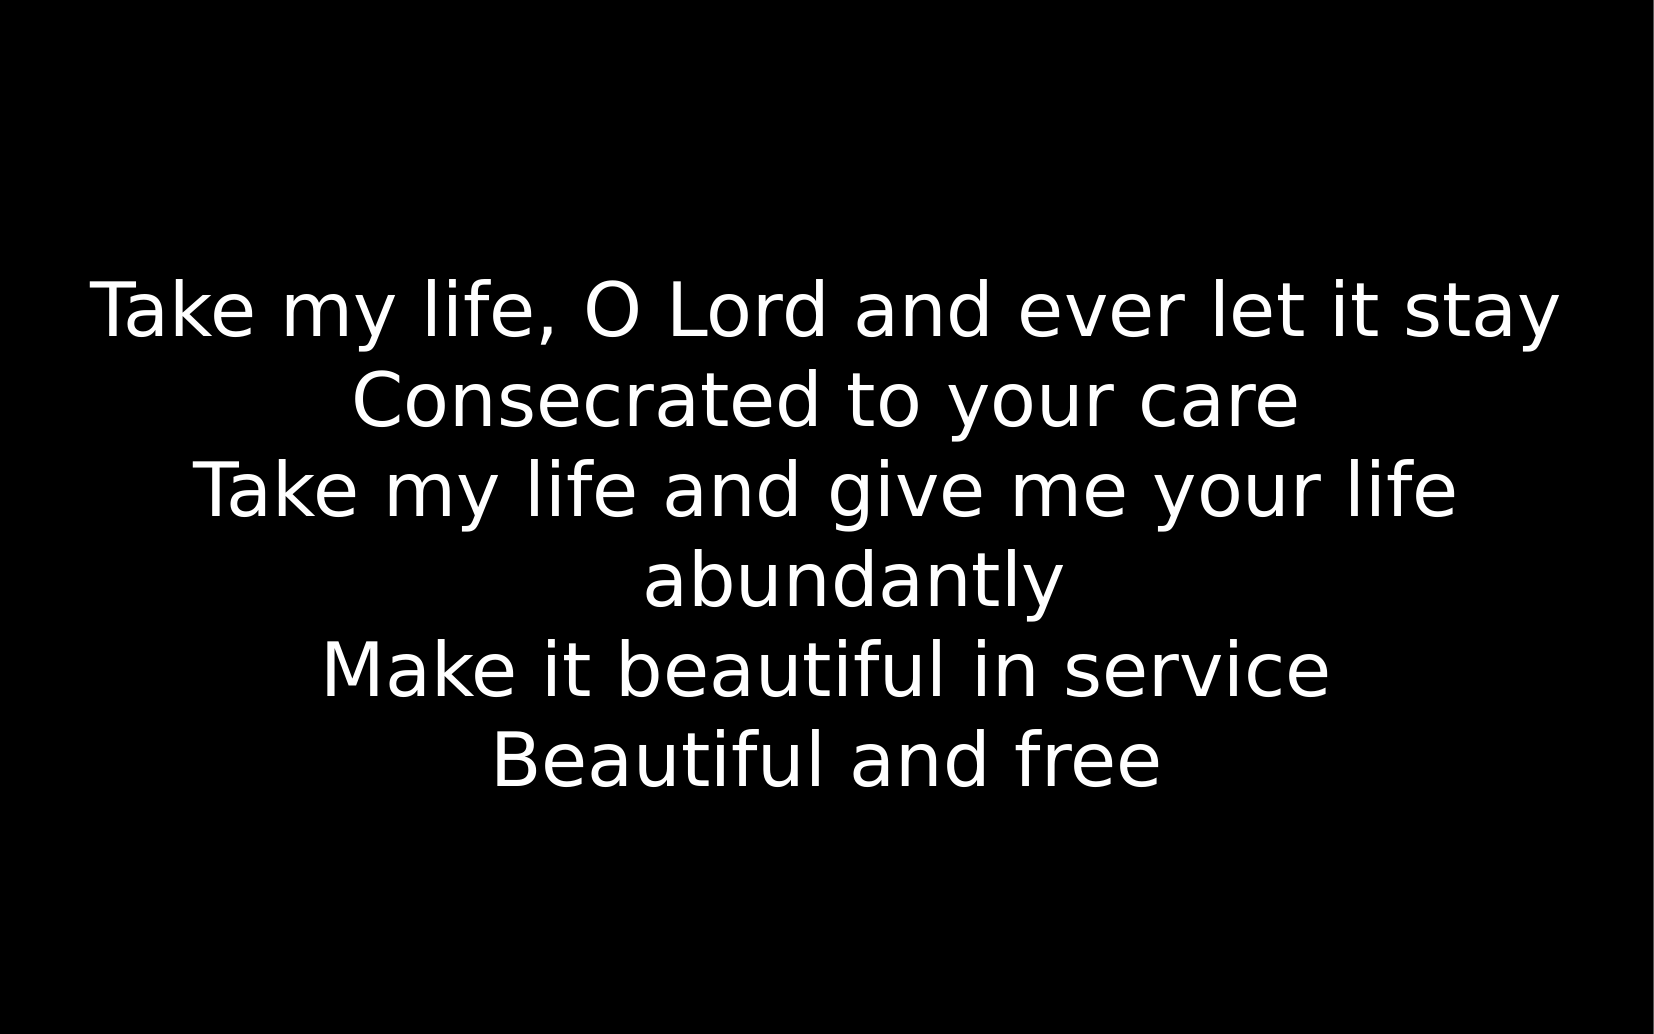

Take my life, O Lord and ever let it stay
Consecrated to your care
Take my life and give me your life abundantly
Make it beautiful in service
Beautiful and free